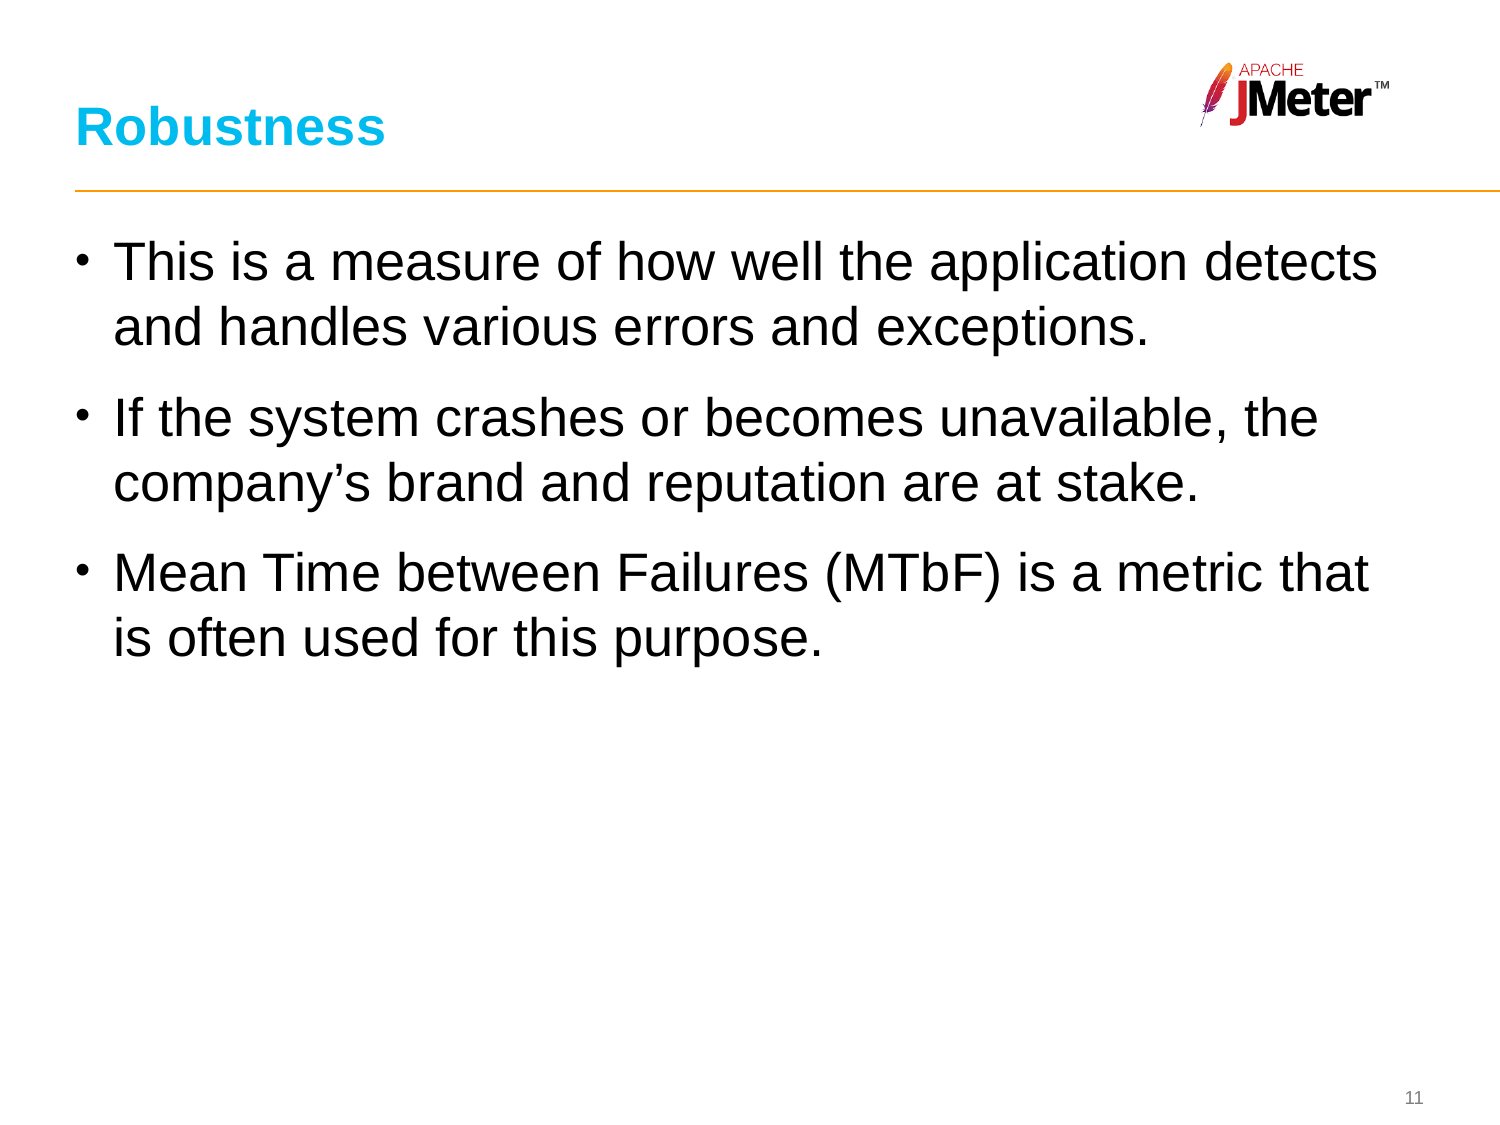

# Robustness
This is a measure of how well the application detects and handles various errors and exceptions.
If the system crashes or becomes unavailable, the company’s brand and reputation are at stake.
Mean Time between Failures (MTbF) is a metric that is often used for this purpose.